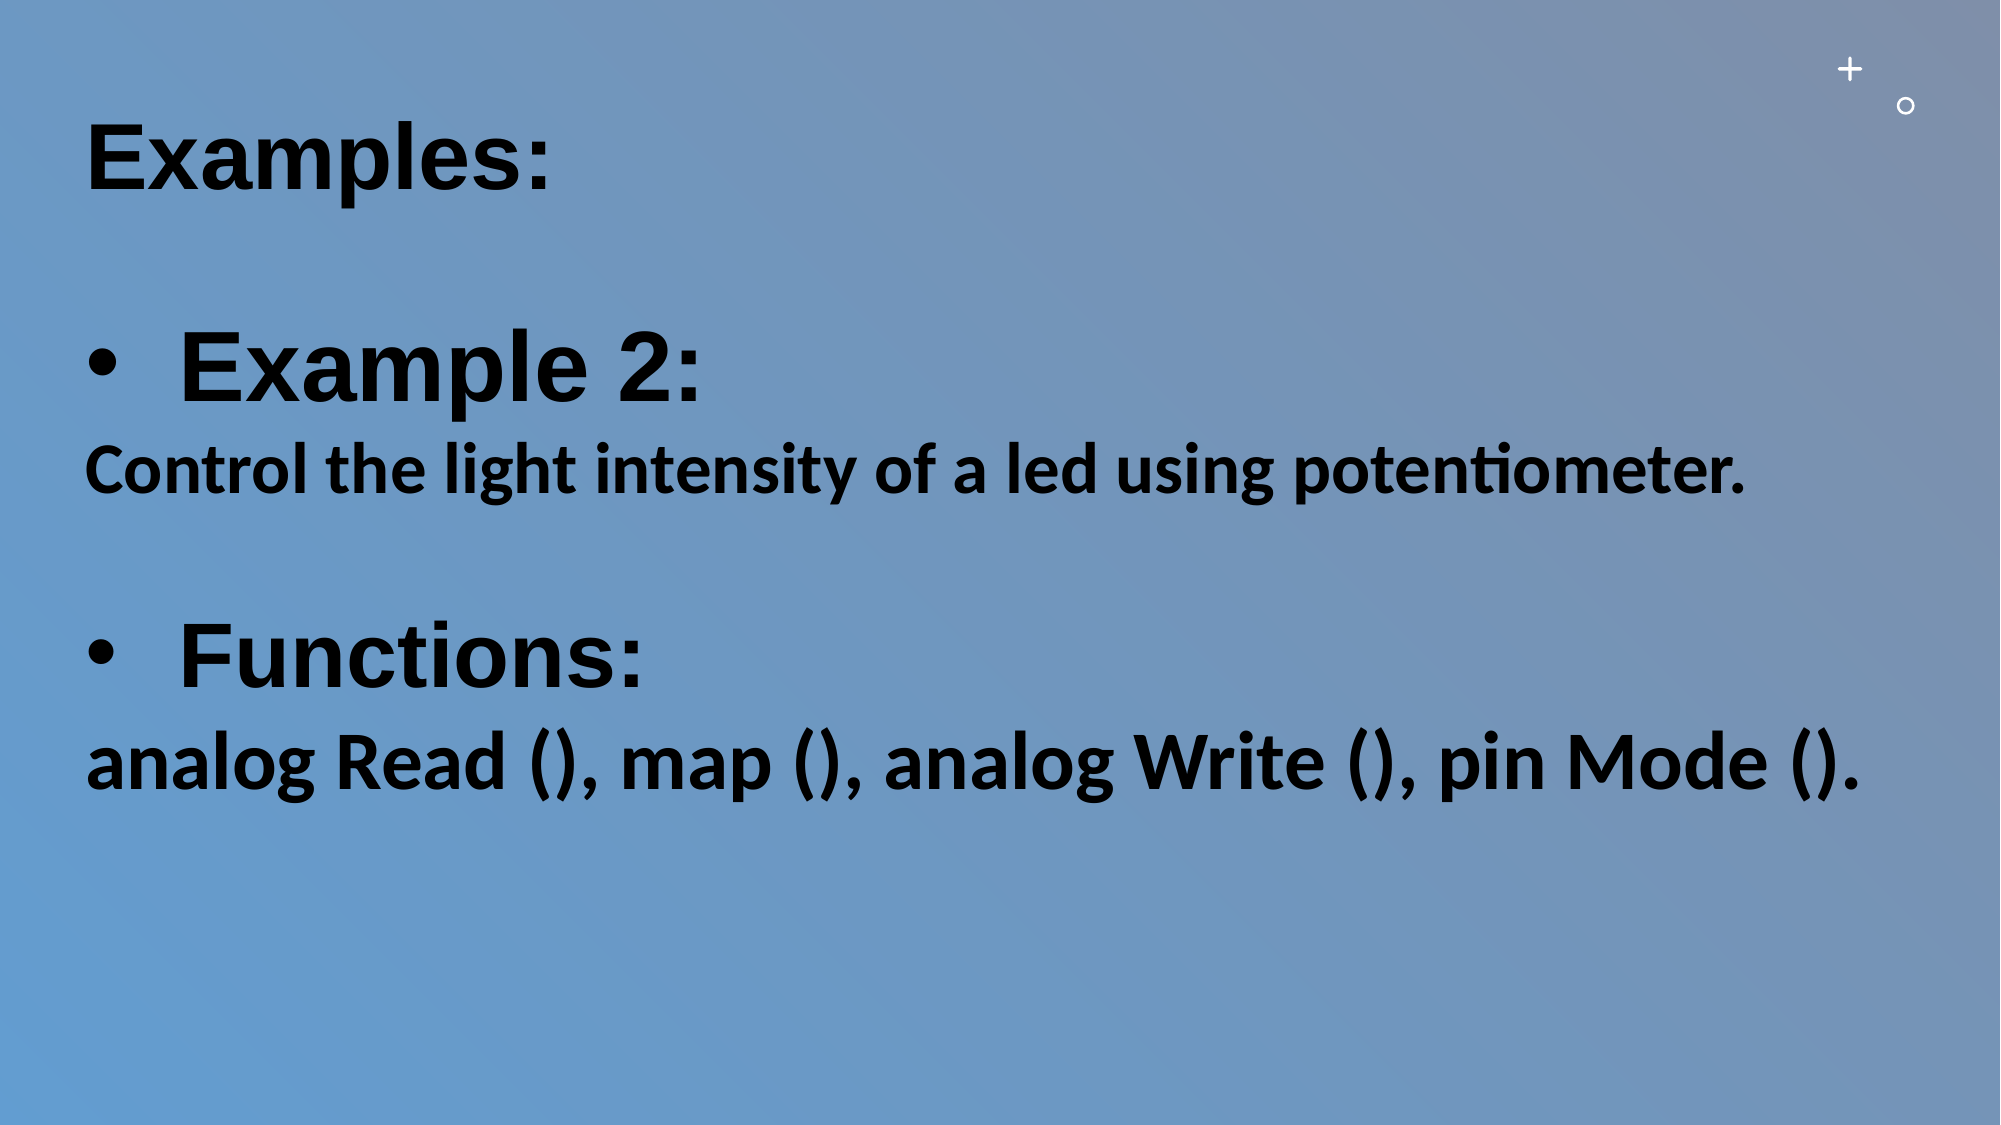

Examples:
Example 2:
Control the light intensity of a led using potentiometer.

Functions:
analog Read (), map (), analog Write (), pin Mode ().